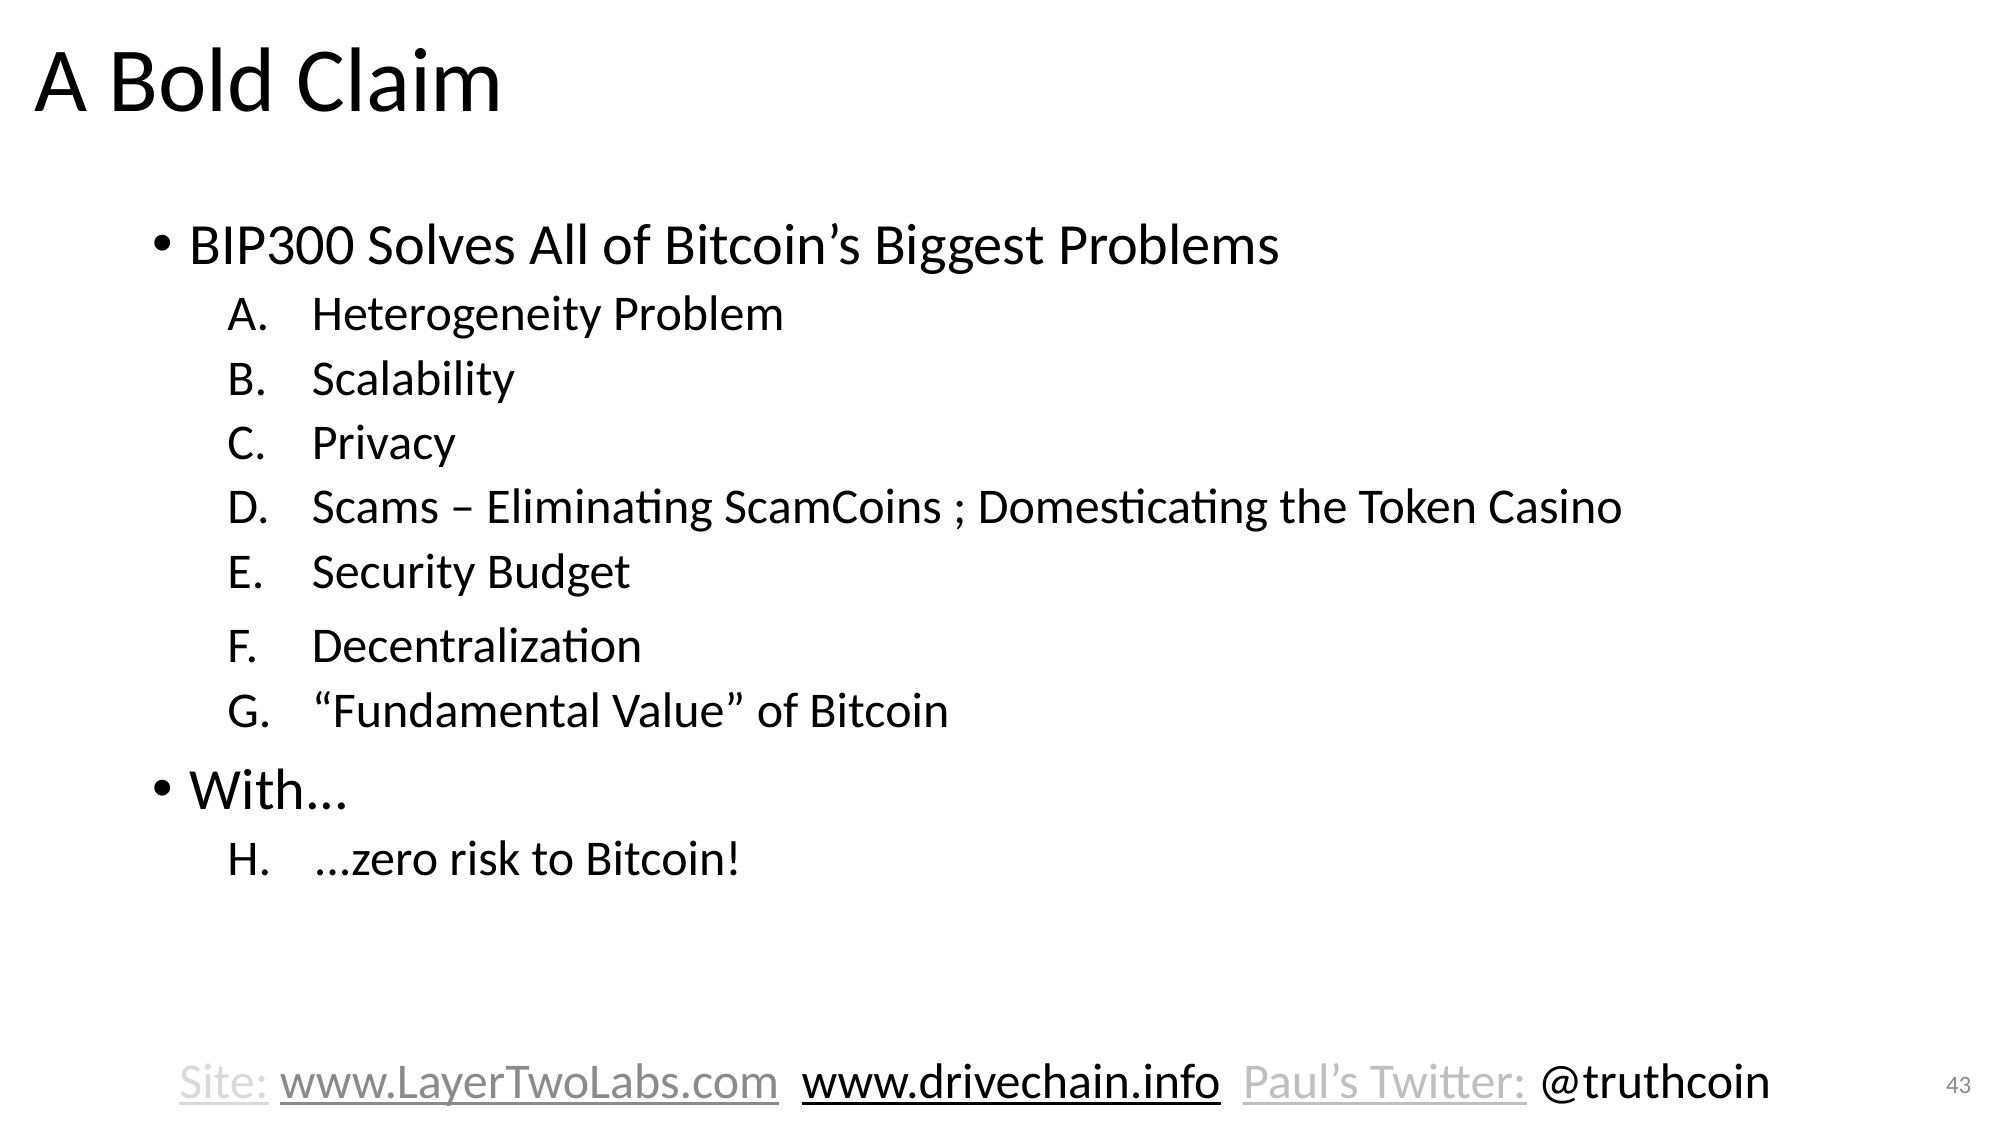

# A Bold Claim
BIP300 Solves All of Bitcoin’s Biggest Problems
Heterogeneity Problem
Scalability
Privacy
Scams – Eliminating ScamCoins ; Domesticating the Token Casino
Security Budget
Decentralization
“Fundamental Value” of Bitcoin
With...
 ...zero risk to Bitcoin!
Site: www.LayerTwoLabs.com  www.drivechain.info  Paul’s Twitter: @truthcoin
43